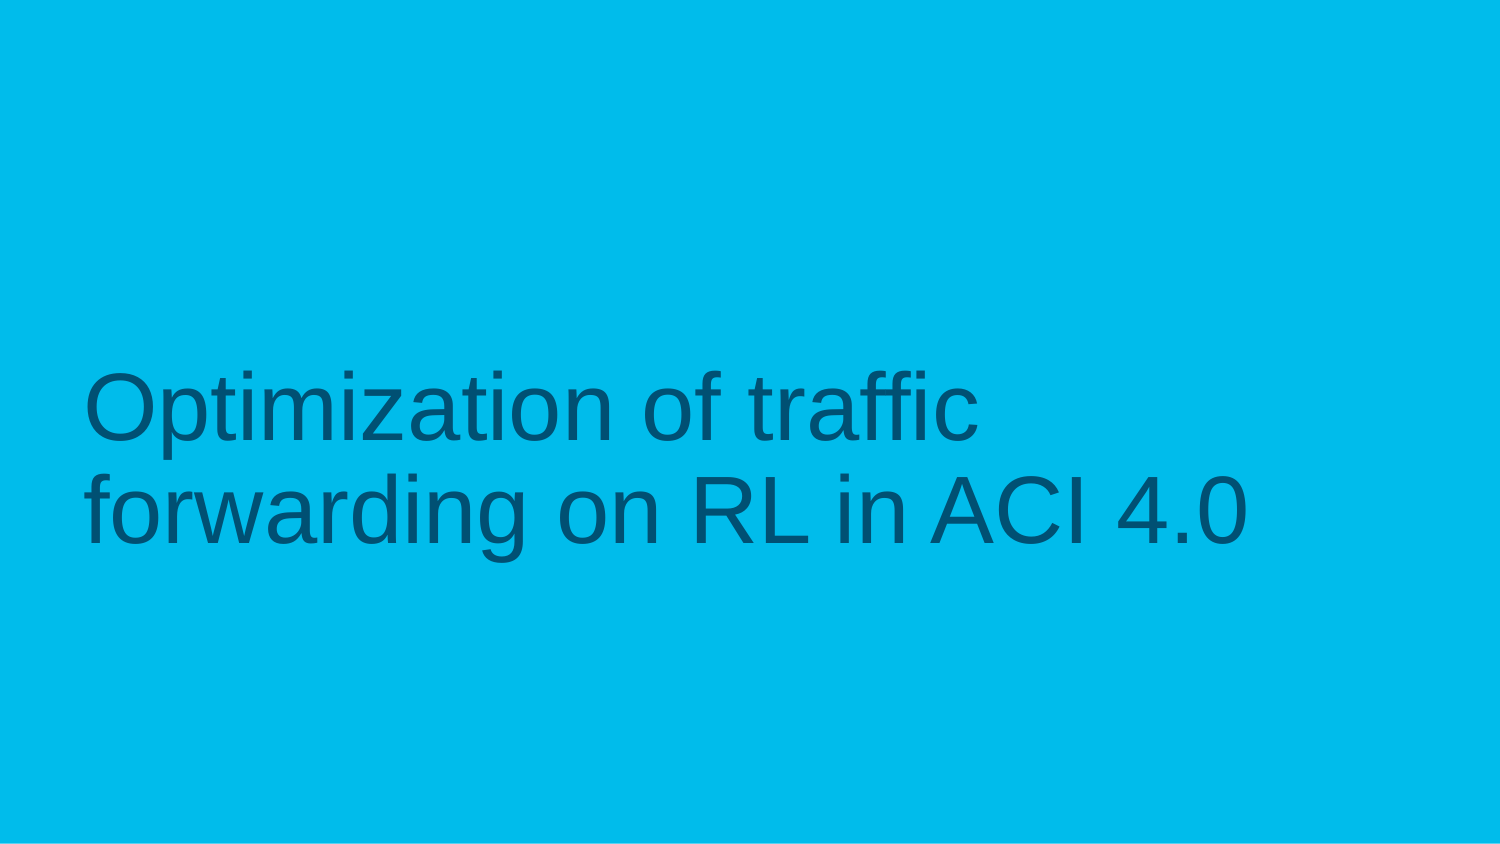

# Optimization of traffic forwarding on RL in ACI 4.0